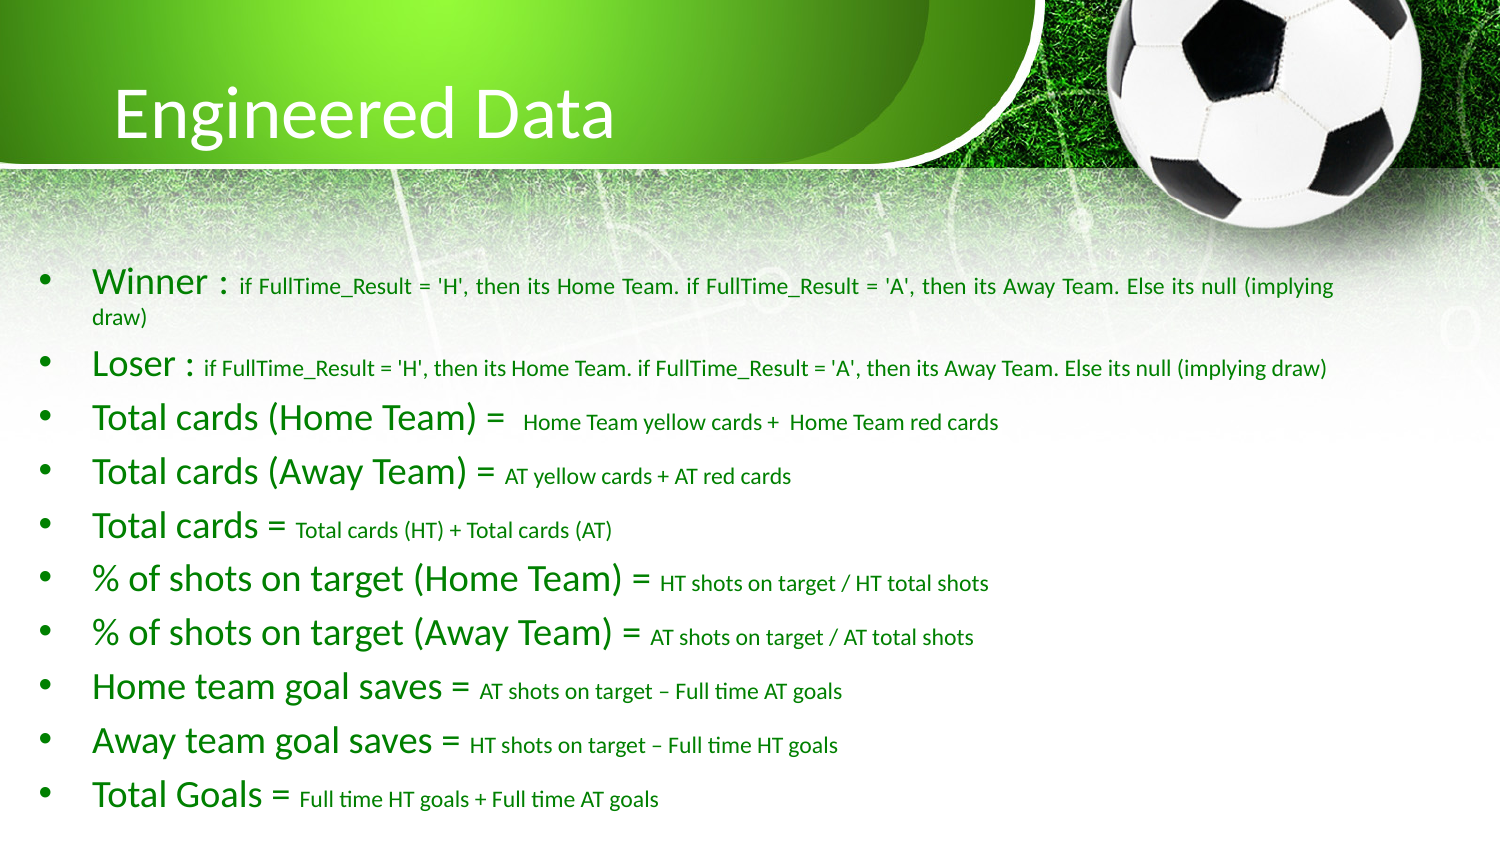

# Engineered Data
Winner : if FullTime_Result = 'H', then its Home Team. if FullTime_Result = 'A', then its Away Team. Else its null (implying draw)
Loser : if FullTime_Result = 'H', then its Home Team. if FullTime_Result = 'A', then its Away Team. Else its null (implying draw)
Total cards (Home Team) =  Home Team yellow cards +  Home Team red cards
Total cards (Away Team) = AT yellow cards + AT red cards
Total cards = Total cards (HT) + Total cards (AT)
% of shots on target (Home Team) = HT shots on target / HT total shots
% of shots on target (Away Team) = AT shots on target / AT total shots
Home team goal saves = AT shots on target – Full time AT goals
Away team goal saves = HT shots on target – Full time HT goals
Total Goals = Full time HT goals + Full time AT goals